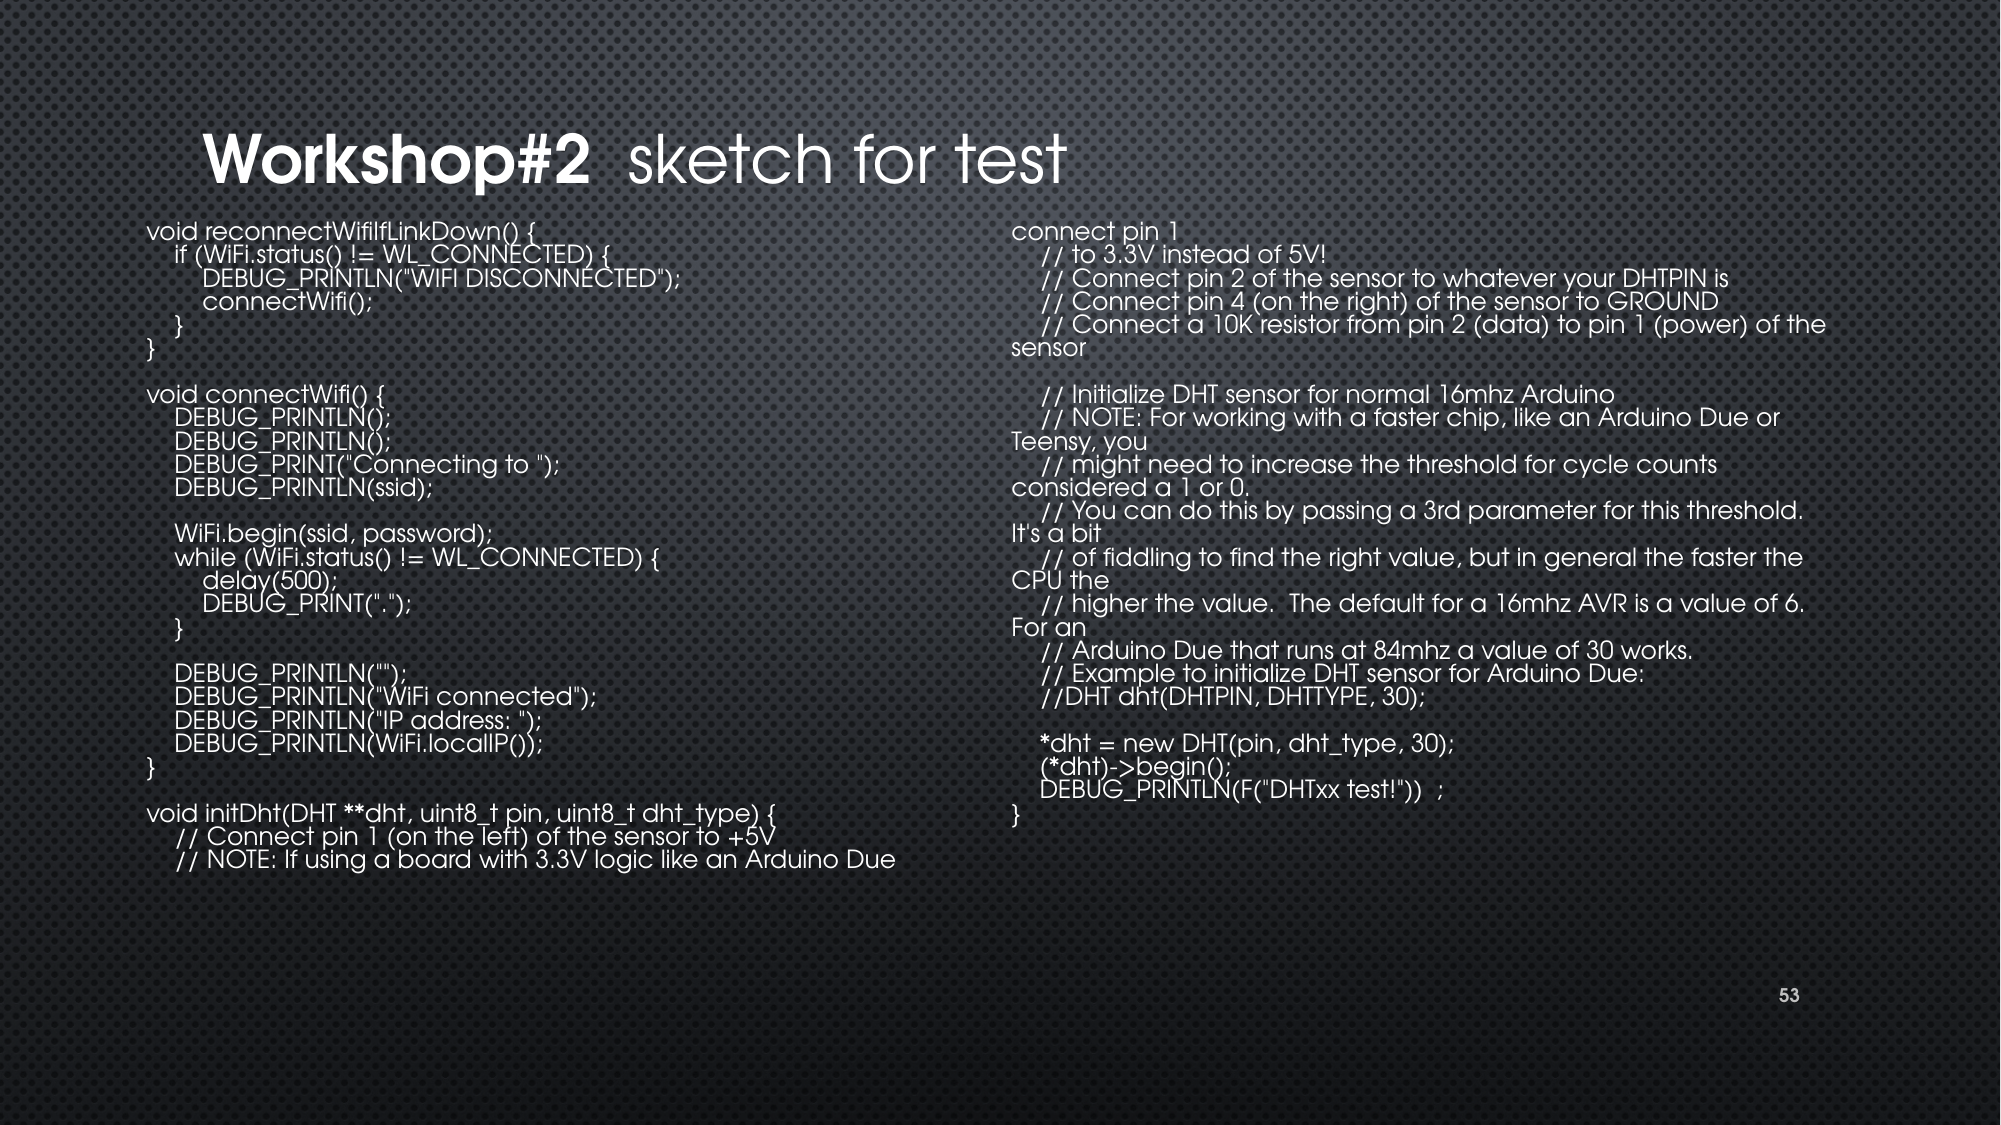

# Workshop#2  sketch for test
| void reconnectWifiIfLinkDown() { if (WiFi.status() != WL\_CONNECTED) { DEBUG\_PRINTLN("WIFI DISCONNECTED"); connectWifi(); } } void connectWifi() { DEBUG\_PRINTLN(); DEBUG\_PRINTLN(); DEBUG\_PRINT("Connecting to "); DEBUG\_PRINTLN(ssid); WiFi.begin(ssid, password); while (WiFi.status() != WL\_CONNECTED) { delay(500); DEBUG\_PRINT("."); } DEBUG\_PRINTLN(""); DEBUG\_PRINTLN("WiFi connected"); DEBUG\_PRINTLN("IP address: "); DEBUG\_PRINTLN(WiFi.localIP()); } void initDht(DHT \*\*dht, uint8\_t pin, uint8\_t dht\_type) { // Connect pin 1 (on the left) of the sensor to +5V // NOTE: If using a board with 3.3V logic like an Arduino Due | connect pin 1 // to 3.3V instead of 5V! // Connect pin 2 of the sensor to whatever your DHTPIN is // Connect pin 4 (on the right) of the sensor to GROUND // Connect a 10K resistor from pin 2 (data) to pin 1 (power) of the sensor // Initialize DHT sensor for normal 16mhz Arduino // NOTE: For working with a faster chip, like an Arduino Due or Teensy, you // might need to increase the threshold for cycle counts considered a 1 or 0. // You can do this by passing a 3rd parameter for this threshold. It's a bit // of fiddling to find the right value, but in general the faster the CPU the // higher the value. The default for a 16mhz AVR is a value of 6. For an // Arduino Due that runs at 84mhz a value of 30 works. // Example to initialize DHT sensor for Arduino Due: //DHT dht(DHTPIN, DHTTYPE, 30); \*dht = new DHT(pin, dht\_type, 30); (\*dht)->begin(); DEBUG\_PRINTLN(F("DHTxx test!")) ; } |
| --- | --- |
53